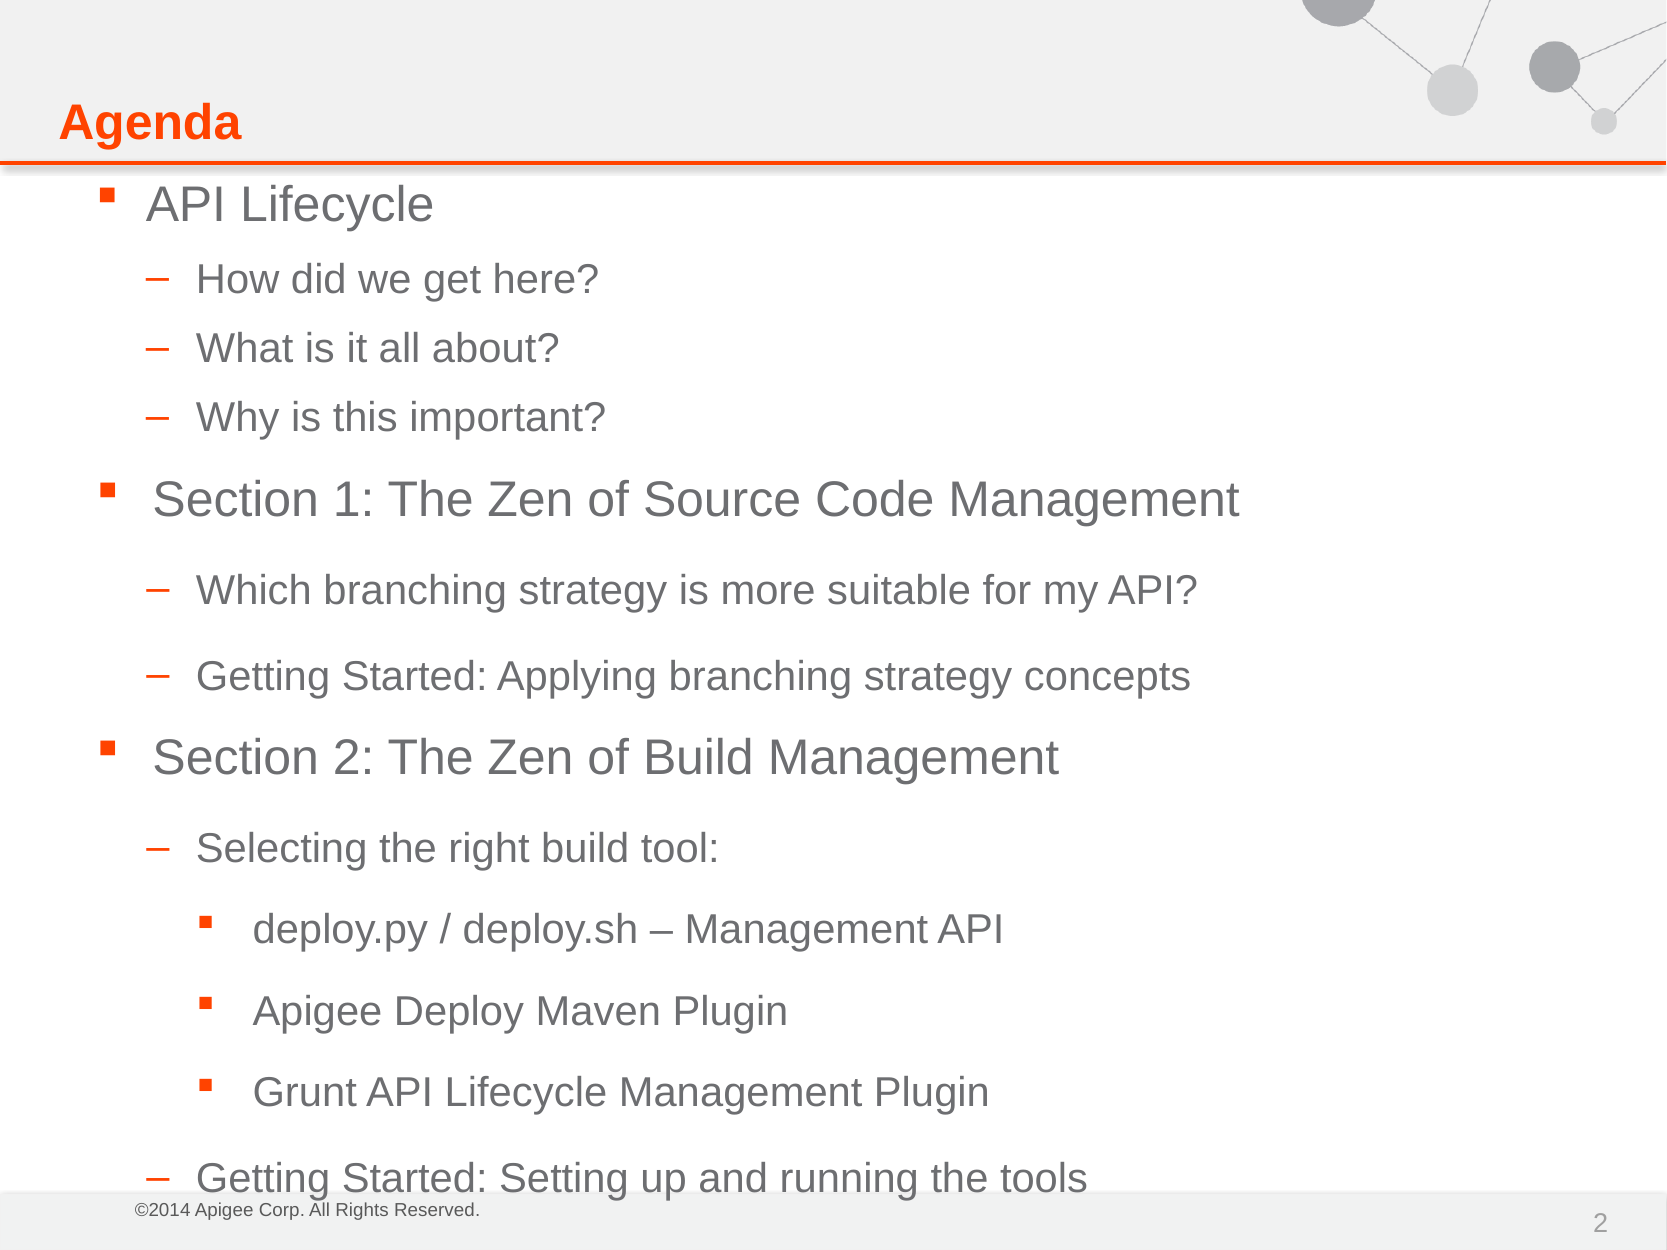

# Agenda
API Lifecycle
How did we get here?
What is it all about?
Why is this important?
Section 1: The Zen of Source Code Management
Which branching strategy is more suitable for my API?
Getting Started: Applying branching strategy concepts
Section 2: The Zen of Build Management
Selecting the right build tool:
deploy.py / deploy.sh – Management API
Apigee Deploy Maven Plugin
Grunt API Lifecycle Management Plugin
Getting Started: Setting up and running the tools
2